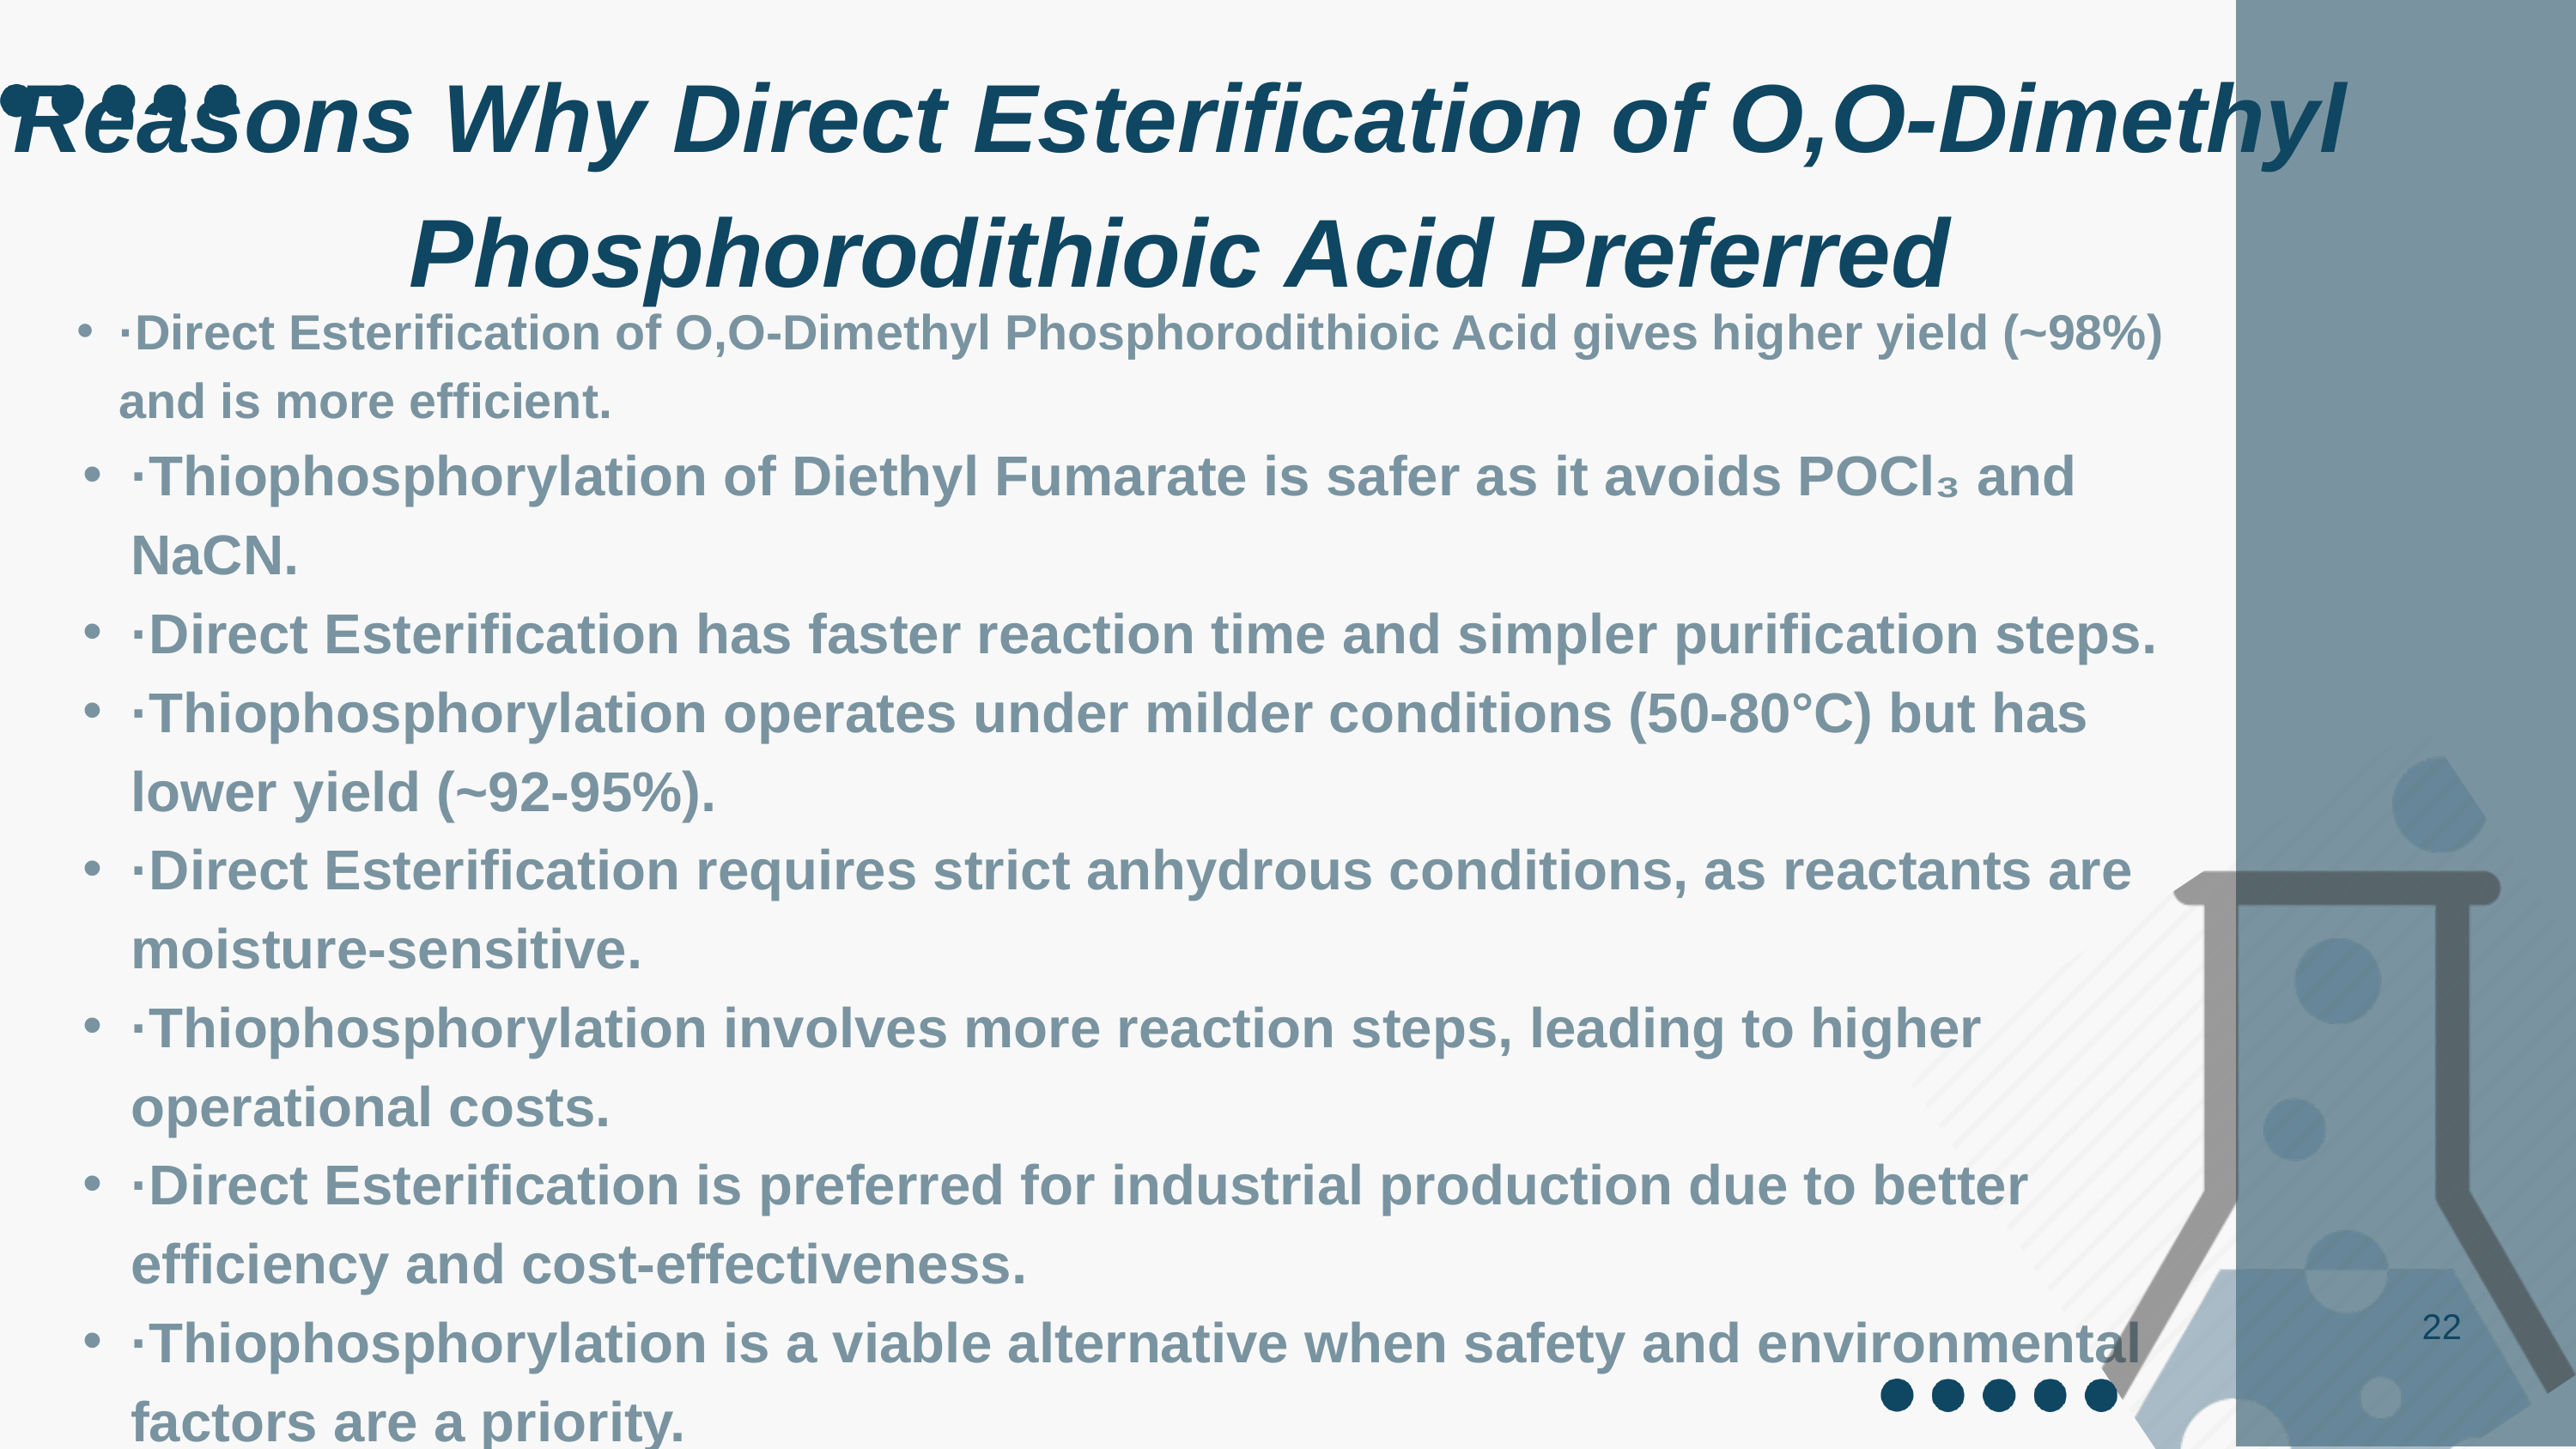

Reasons Why Direct Esterification of O,O-Dimethyl Phosphorodithioic Acid Preferred

·Direct Esterification of O,O-Dimethyl Phosphorodithioic Acid gives higher yield (~98%) and is more efficient.
·Thiophosphorylation of Diethyl Fumarate is safer as it avoids POCl₃ and NaCN.
·Direct Esterification has faster reaction time and simpler purification steps.
·Thiophosphorylation operates under milder conditions (50-80°C) but has lower yield (~92-95%).
·Direct Esterification requires strict anhydrous conditions, as reactants are moisture-sensitive.
·Thiophosphorylation involves more reaction steps, leading to higher operational costs.
·Direct Esterification is preferred for industrial production due to better efficiency and cost-effectiveness.
·Thiophosphorylation is a viable alternative when safety and environmental factors are a priority.

22